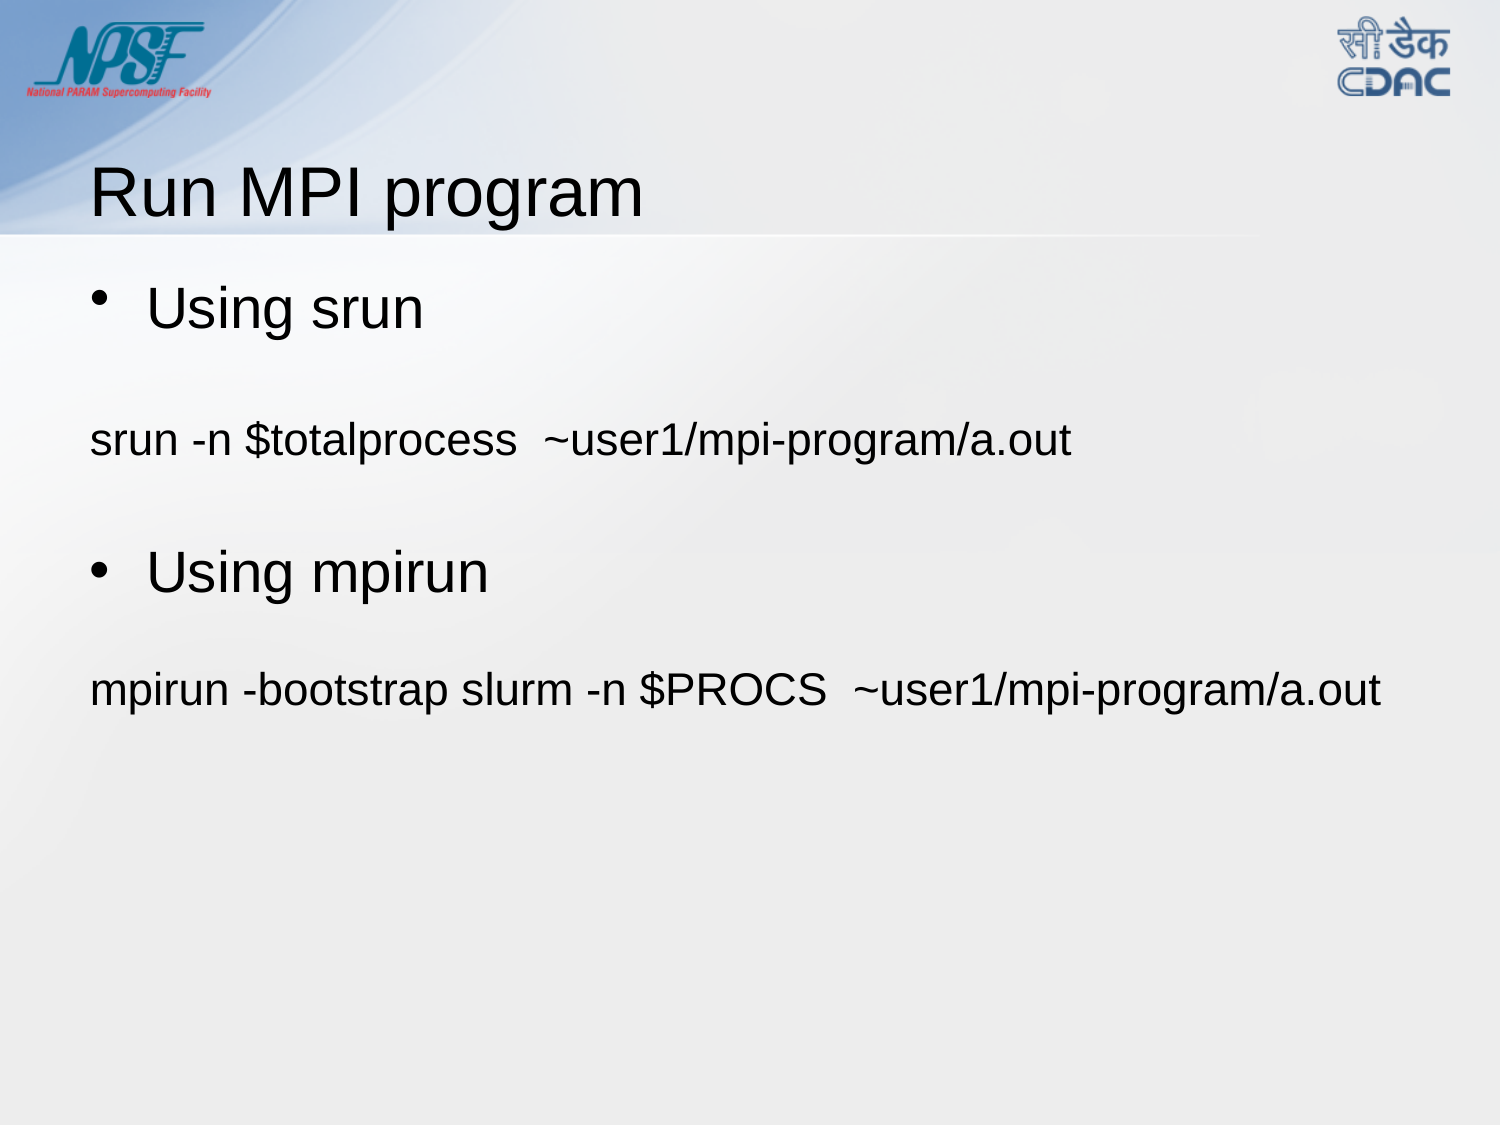

# Run MPI program
Using srun

srun -n $totalprocess  ~user1/mpi-program/a.out

Using mpirun

mpirun -bootstrap slurm -n $PROCS  ~user1/mpi-program/a.out